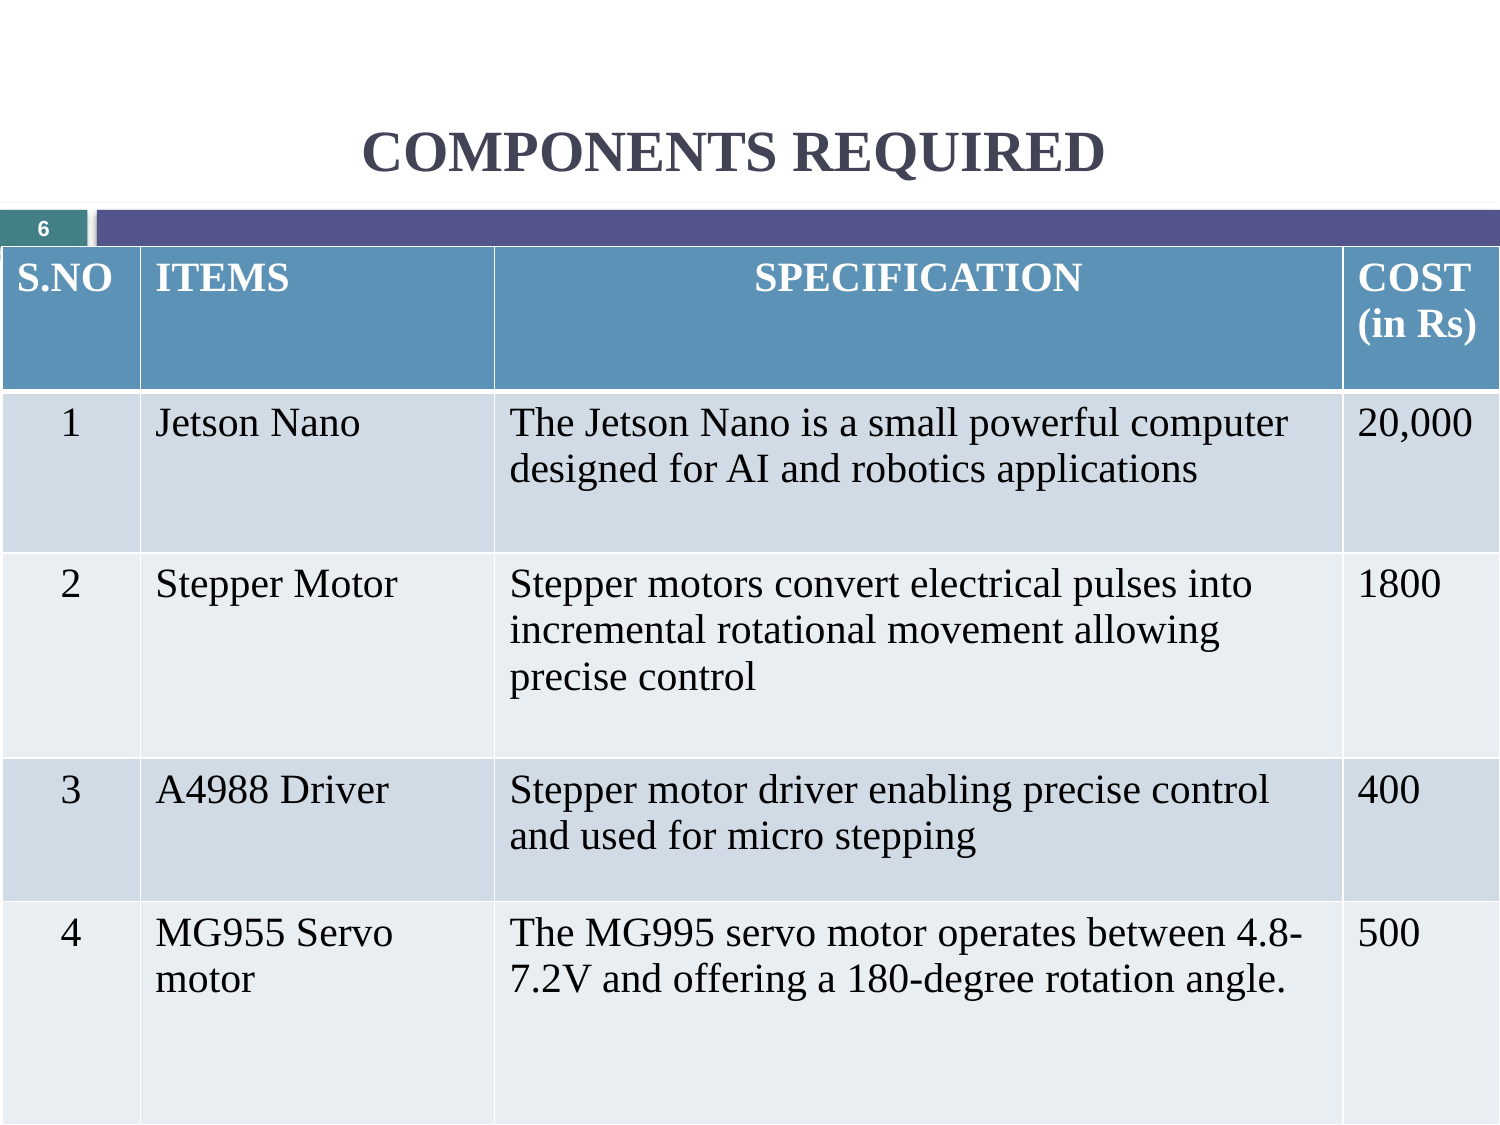

# COMPONENTS REQUIRED
6
| S.NO | ITEMS | SPECIFICATION | COST (in Rs) |
| --- | --- | --- | --- |
| 1 | Jetson Nano | The Jetson Nano is a small powerful computer designed for AI and robotics applications | 20,000 |
| 2 | Stepper Motor | Stepper motors convert electrical pulses into incremental rotational movement allowing precise control | 1800 |
| 3 | A4988 Driver | Stepper motor driver enabling precise control and used for micro stepping | 400 |
| 4 | MG955 Servo motor | The MG995 servo motor operates between 4.8-7.2V and offering a 180-degree rotation angle. | 500 |